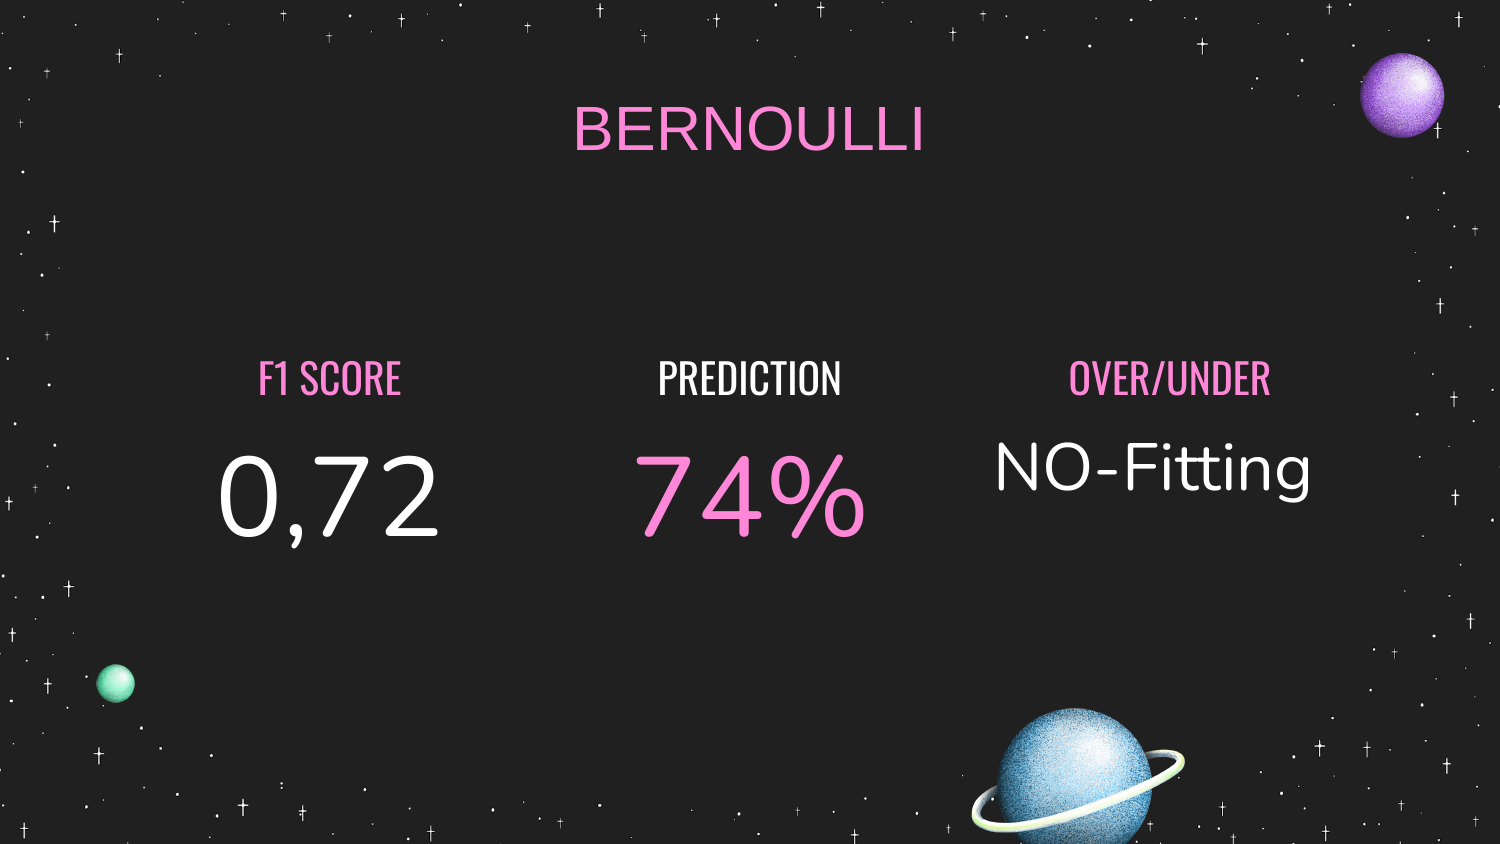

# BERNOULLI
F1 SCORE
PREDICTION
OVER/UNDER
0,72
74%
NO-Fitting